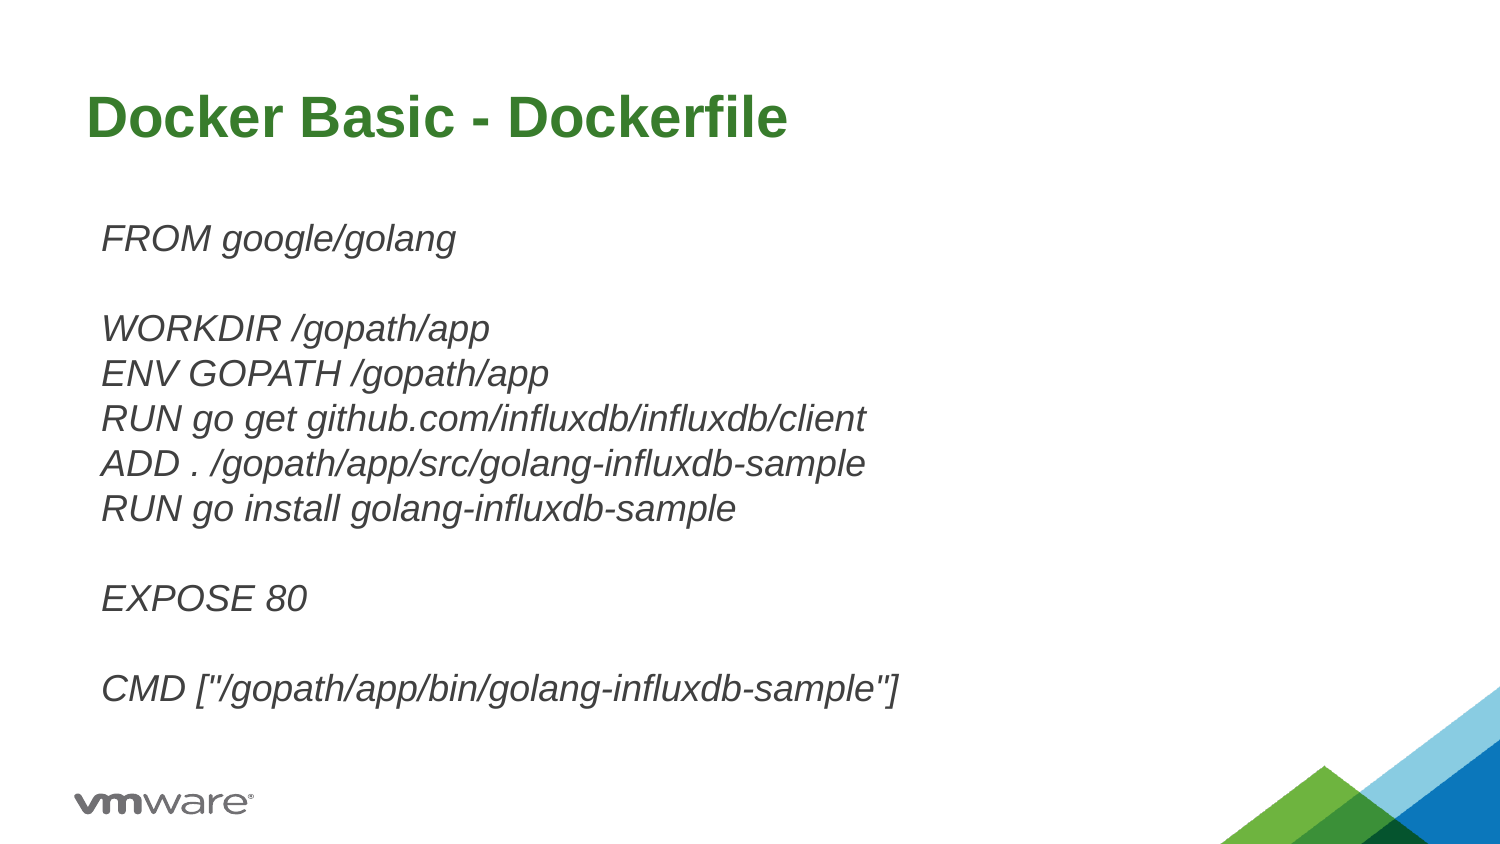

# Docker Basic - Dockerfile
FROM google/golang

WORKDIR /gopath/app
ENV GOPATH /gopath/app
RUN go get github.com/influxdb/influxdb/client
ADD . /gopath/app/src/golang-influxdb-sample
RUN go install golang-influxdb-sample

EXPOSE 80

CMD ["/gopath/app/bin/golang-influxdb-sample"]